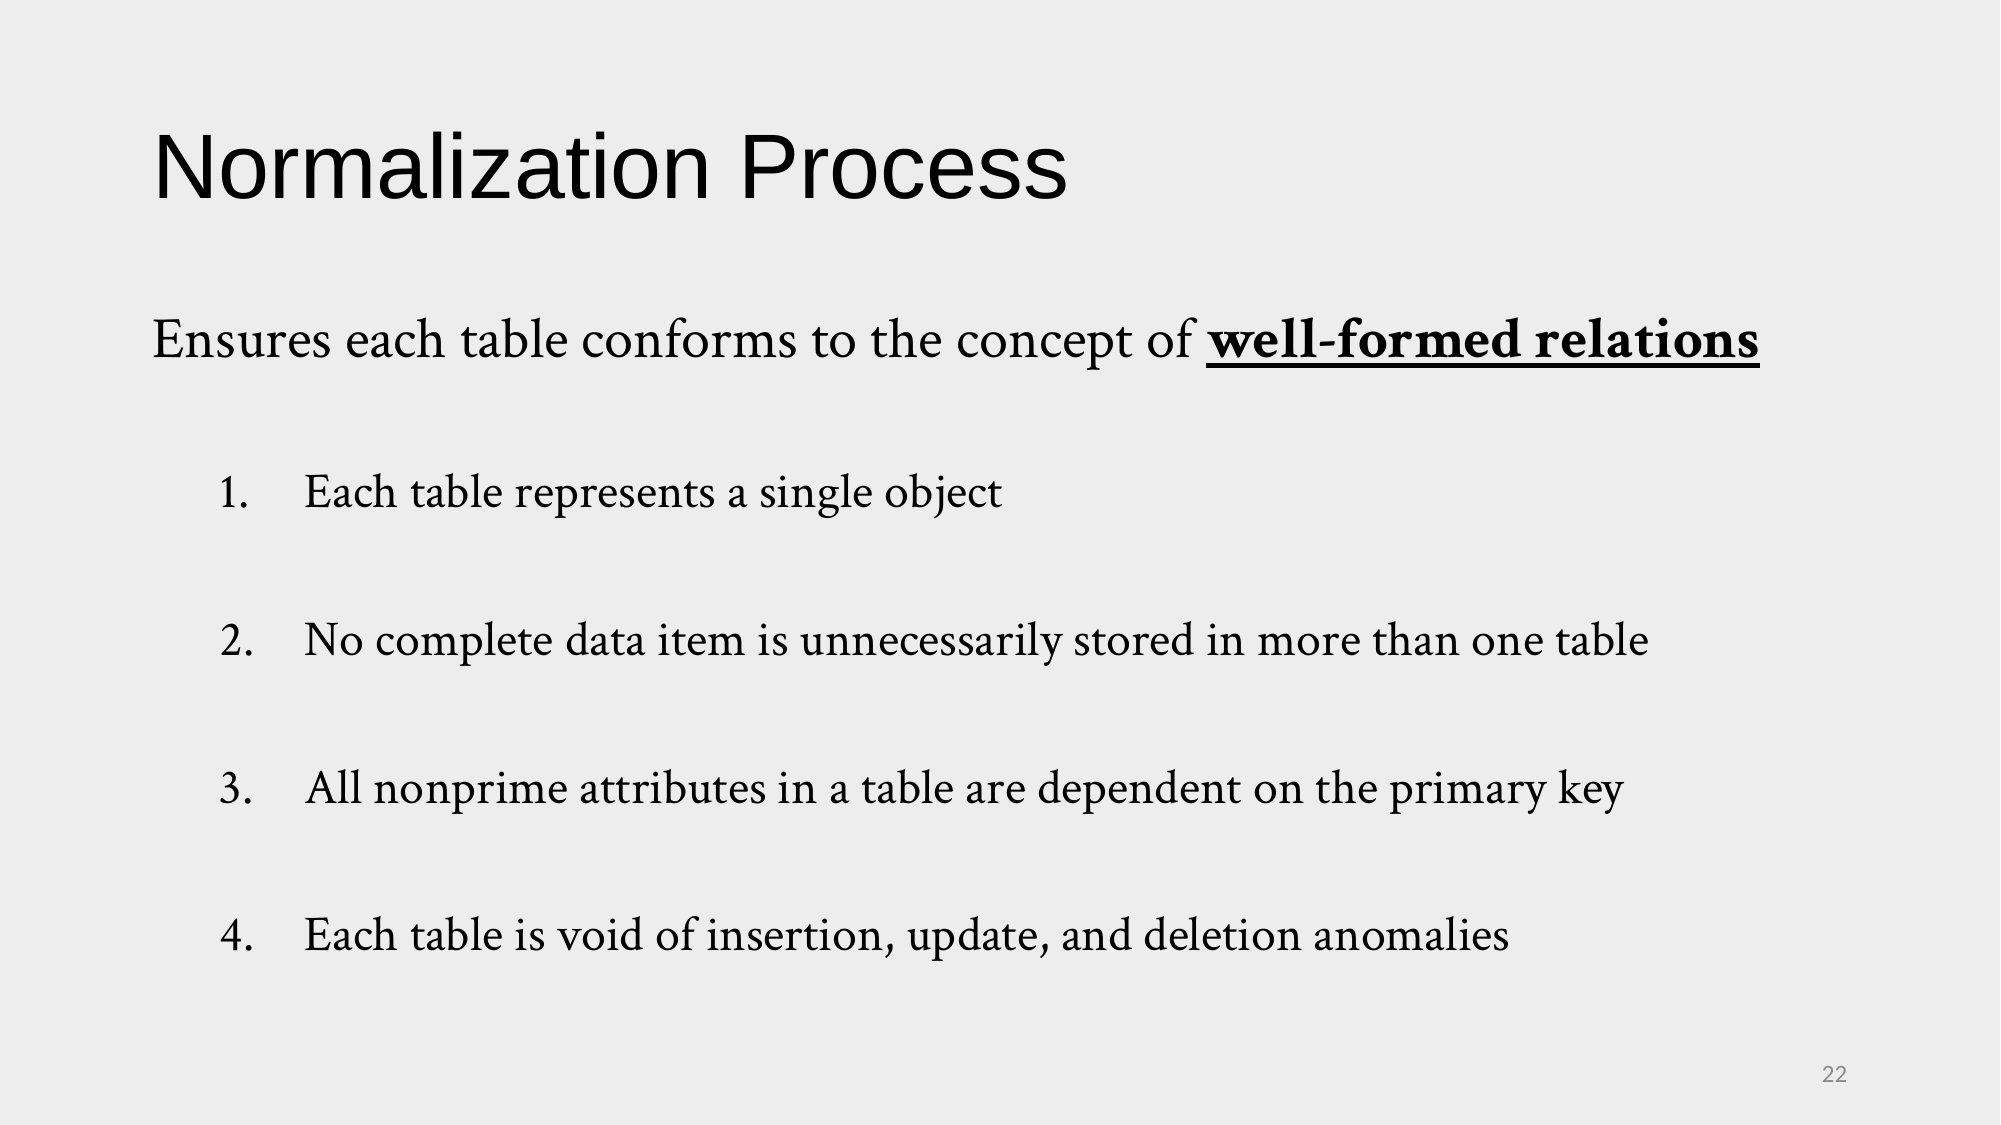

# Normalization Process
Ensures each table conforms to the concept of well-formed relations

Each table represents a single object

No complete data item is unnecessarily stored in more than one table

All nonprime attributes in a table are dependent on the primary key

Each table is void of insertion, update, and deletion anomalies

22